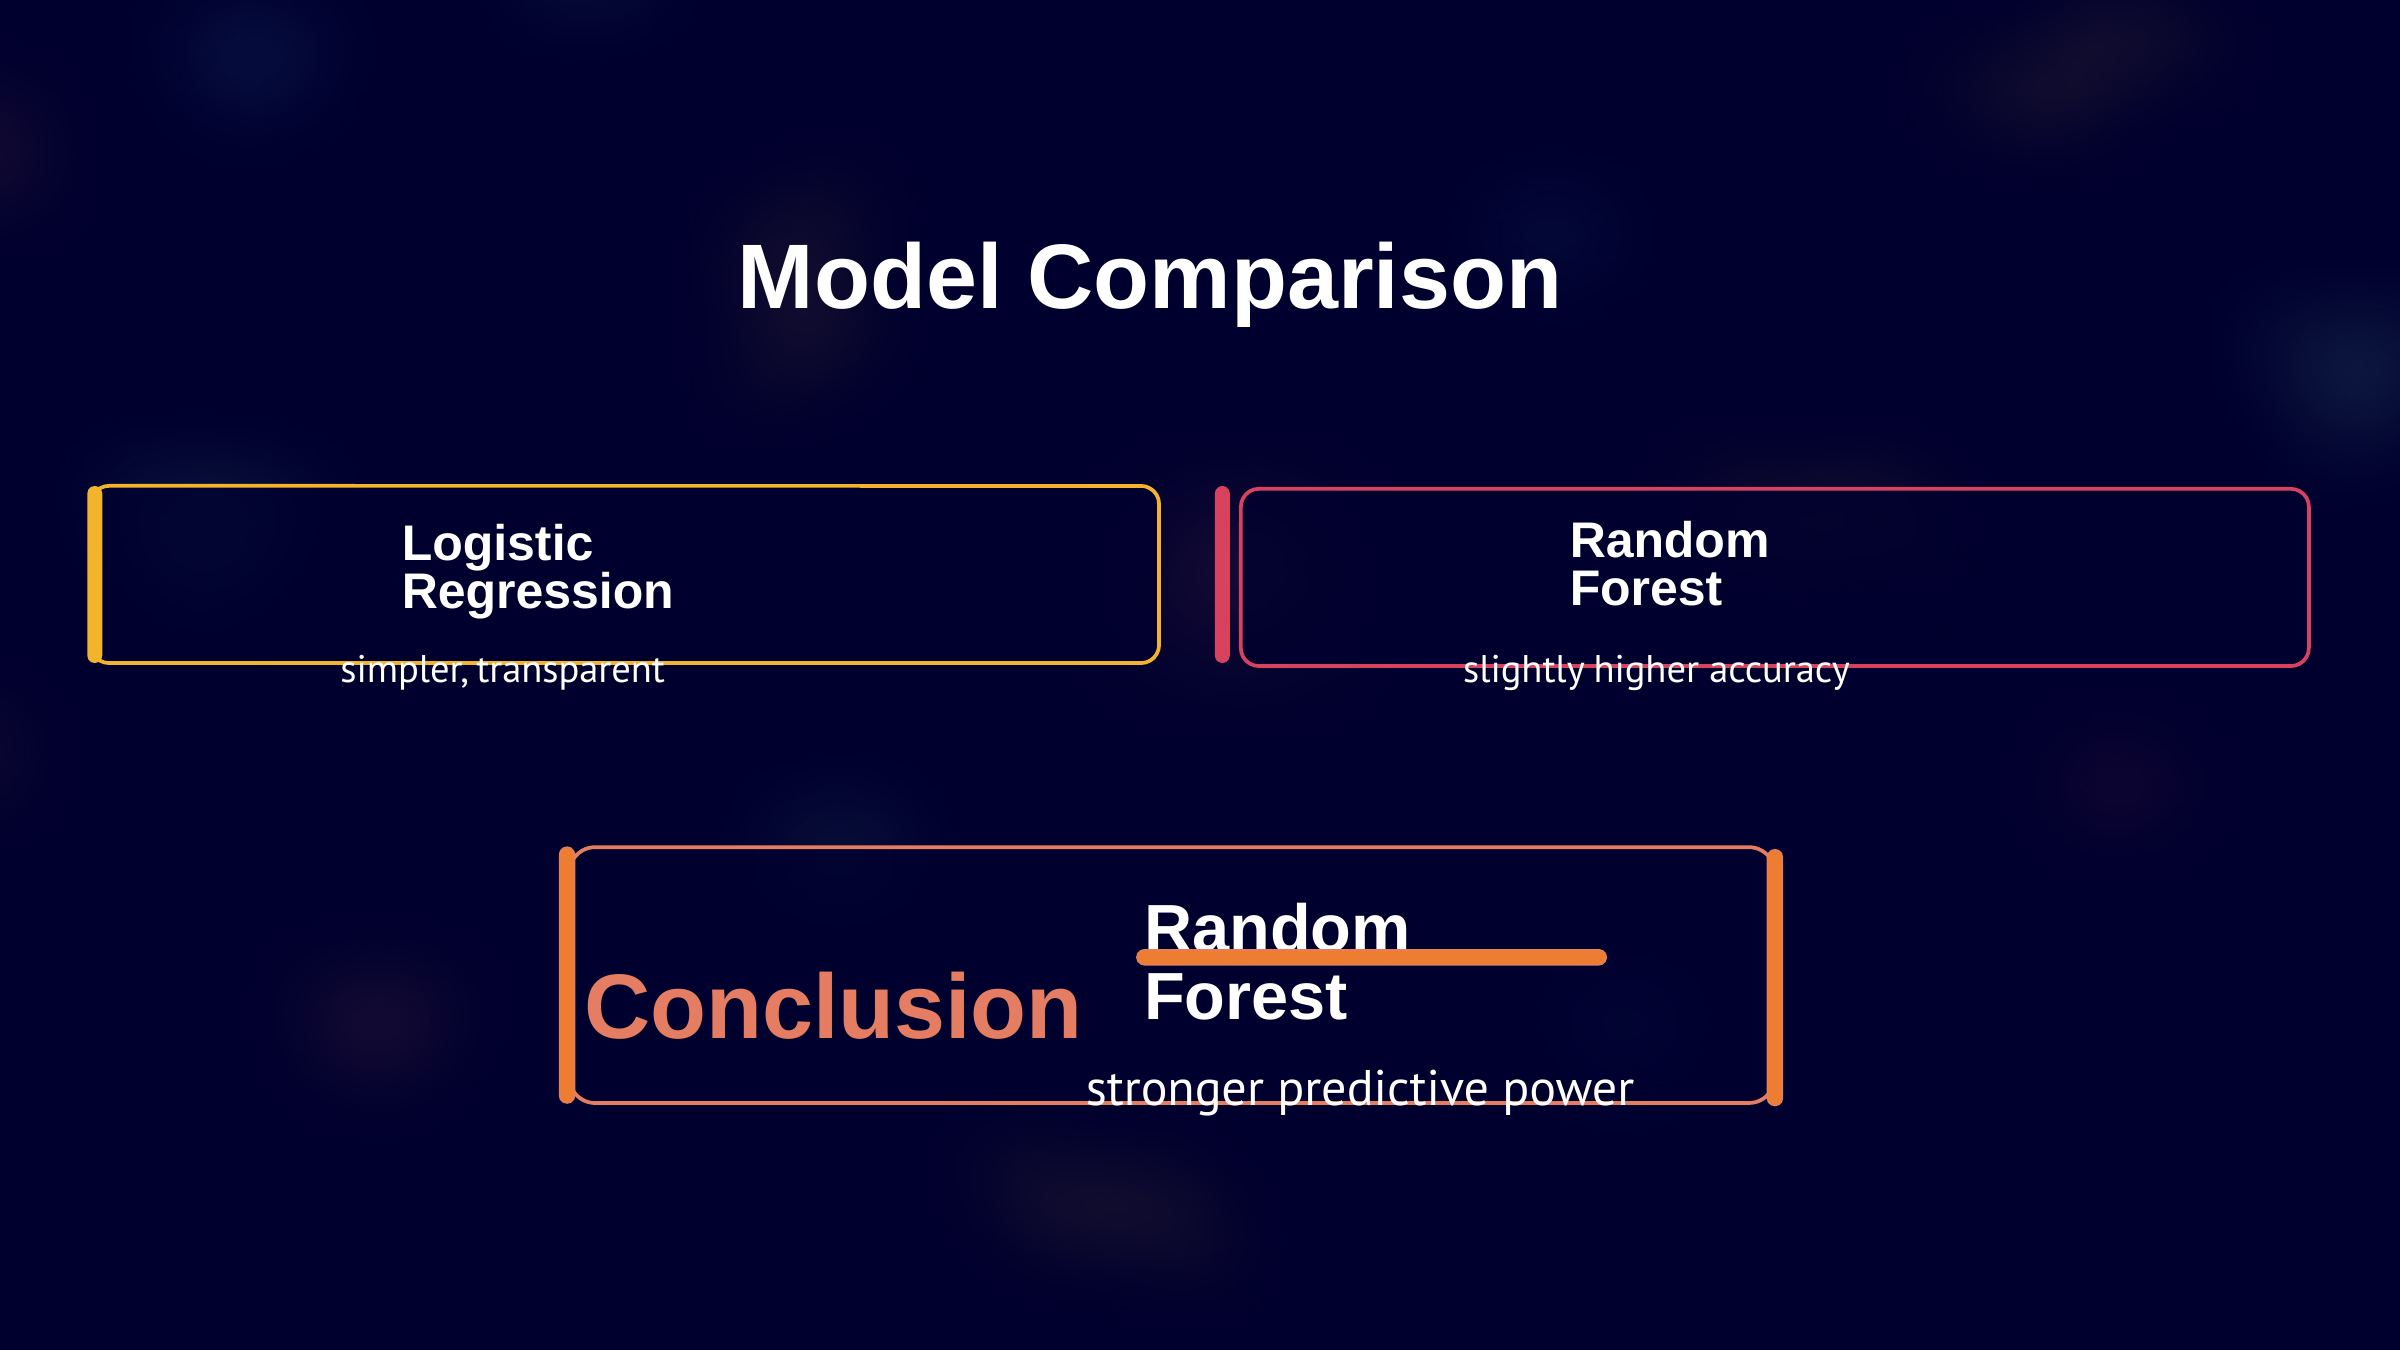

Model Comparison

Random Forest
Logistic Regression
simpler, transparent
slightly higher accuracy

Random Forest
Conclusion
stronger predictive power